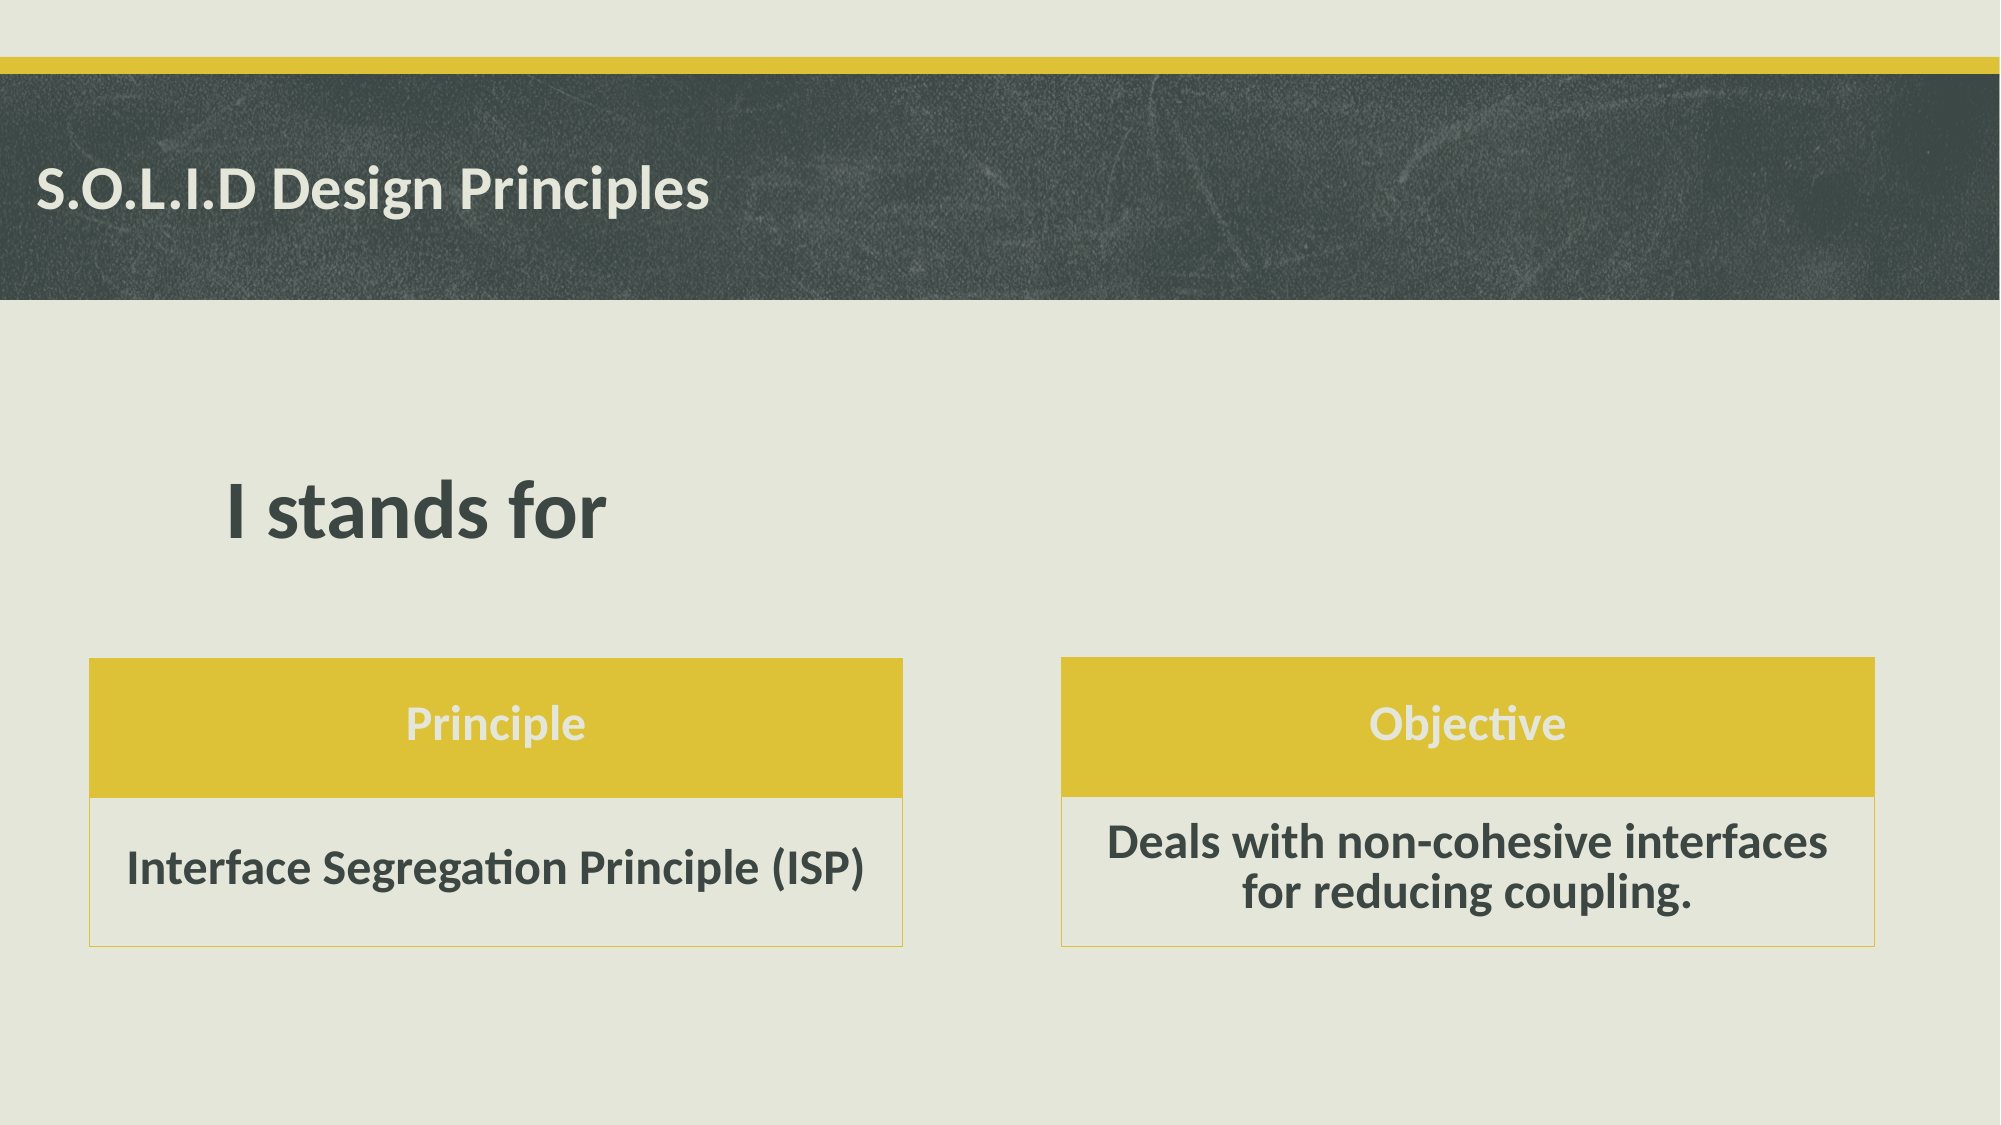

# S.O.L.I.D Design Principles
I stands for

| Objective |
| --- |
| Deals with non-cohesive interfaces for reducing coupling. |
| Principle |
| --- |
| Interface Segregation Principle (ISP) |